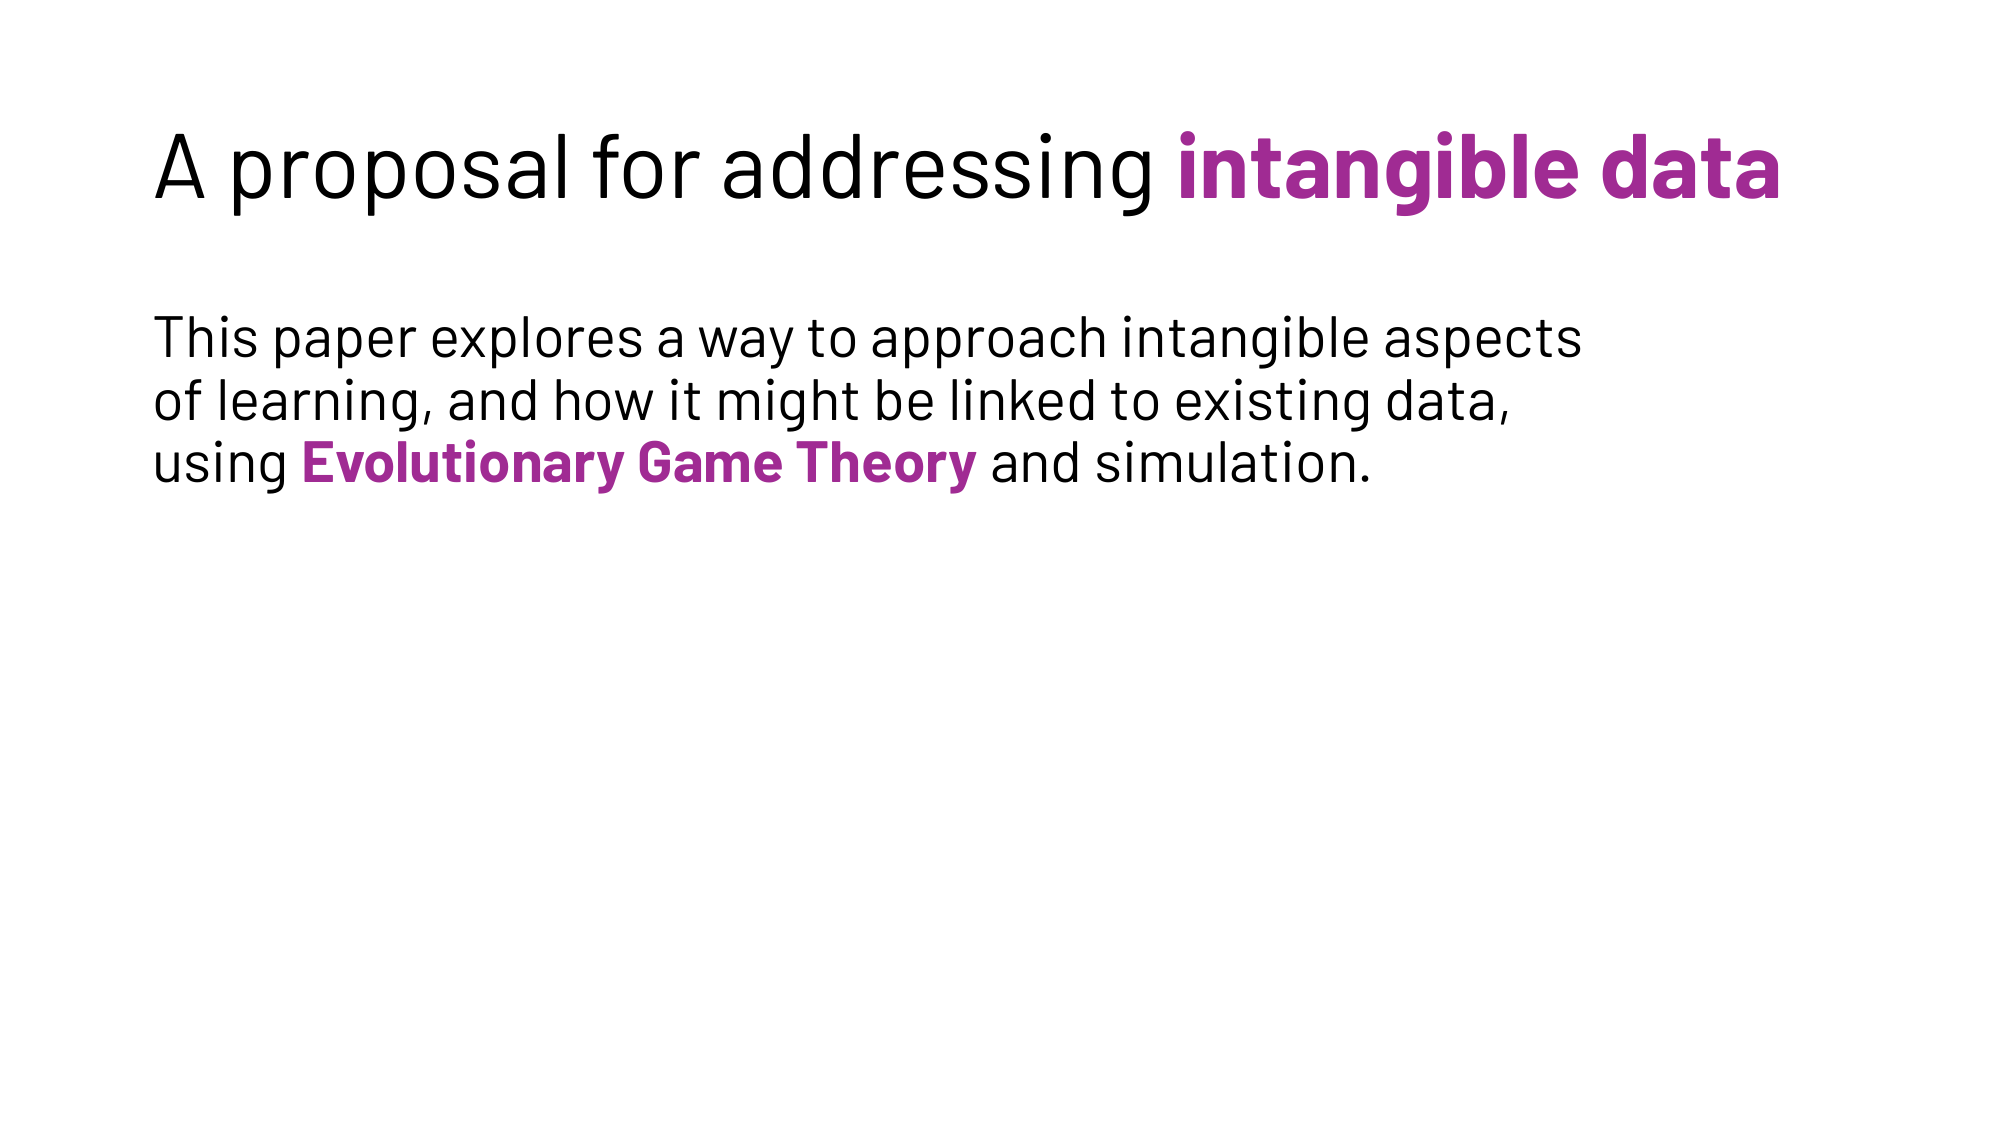

# A proposal for addressing intangible data
This paper explores a way to approach intangible aspects of learning, and how it might be linked to existing data, using Evolutionary Game Theory and simulation.